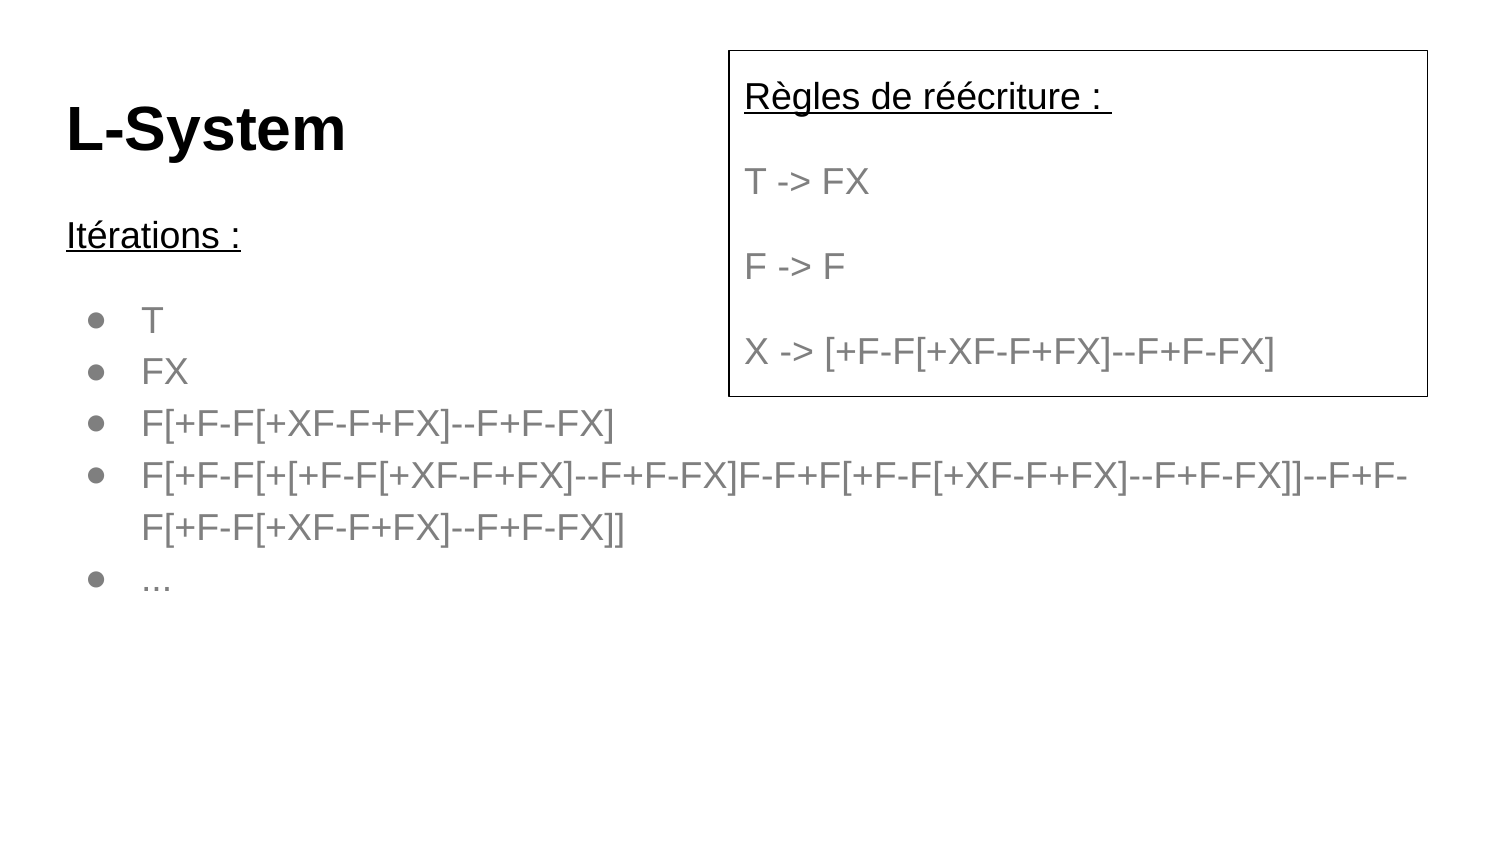

Règles de réécriture :
T -> FX
F -> F
X -> [+F-F[+XF-F+FX]--F+F-FX]
# L-System
Itérations :
T
FX
F[+F-F[+XF-F+FX]--F+F-FX]
F[+F-F[+[+F-F[+XF-F+FX]--F+F-FX]F-F+F[+F-F[+XF-F+FX]--F+F-FX]]--F+F-F[+F-F[+XF-F+FX]--F+F-FX]]
...